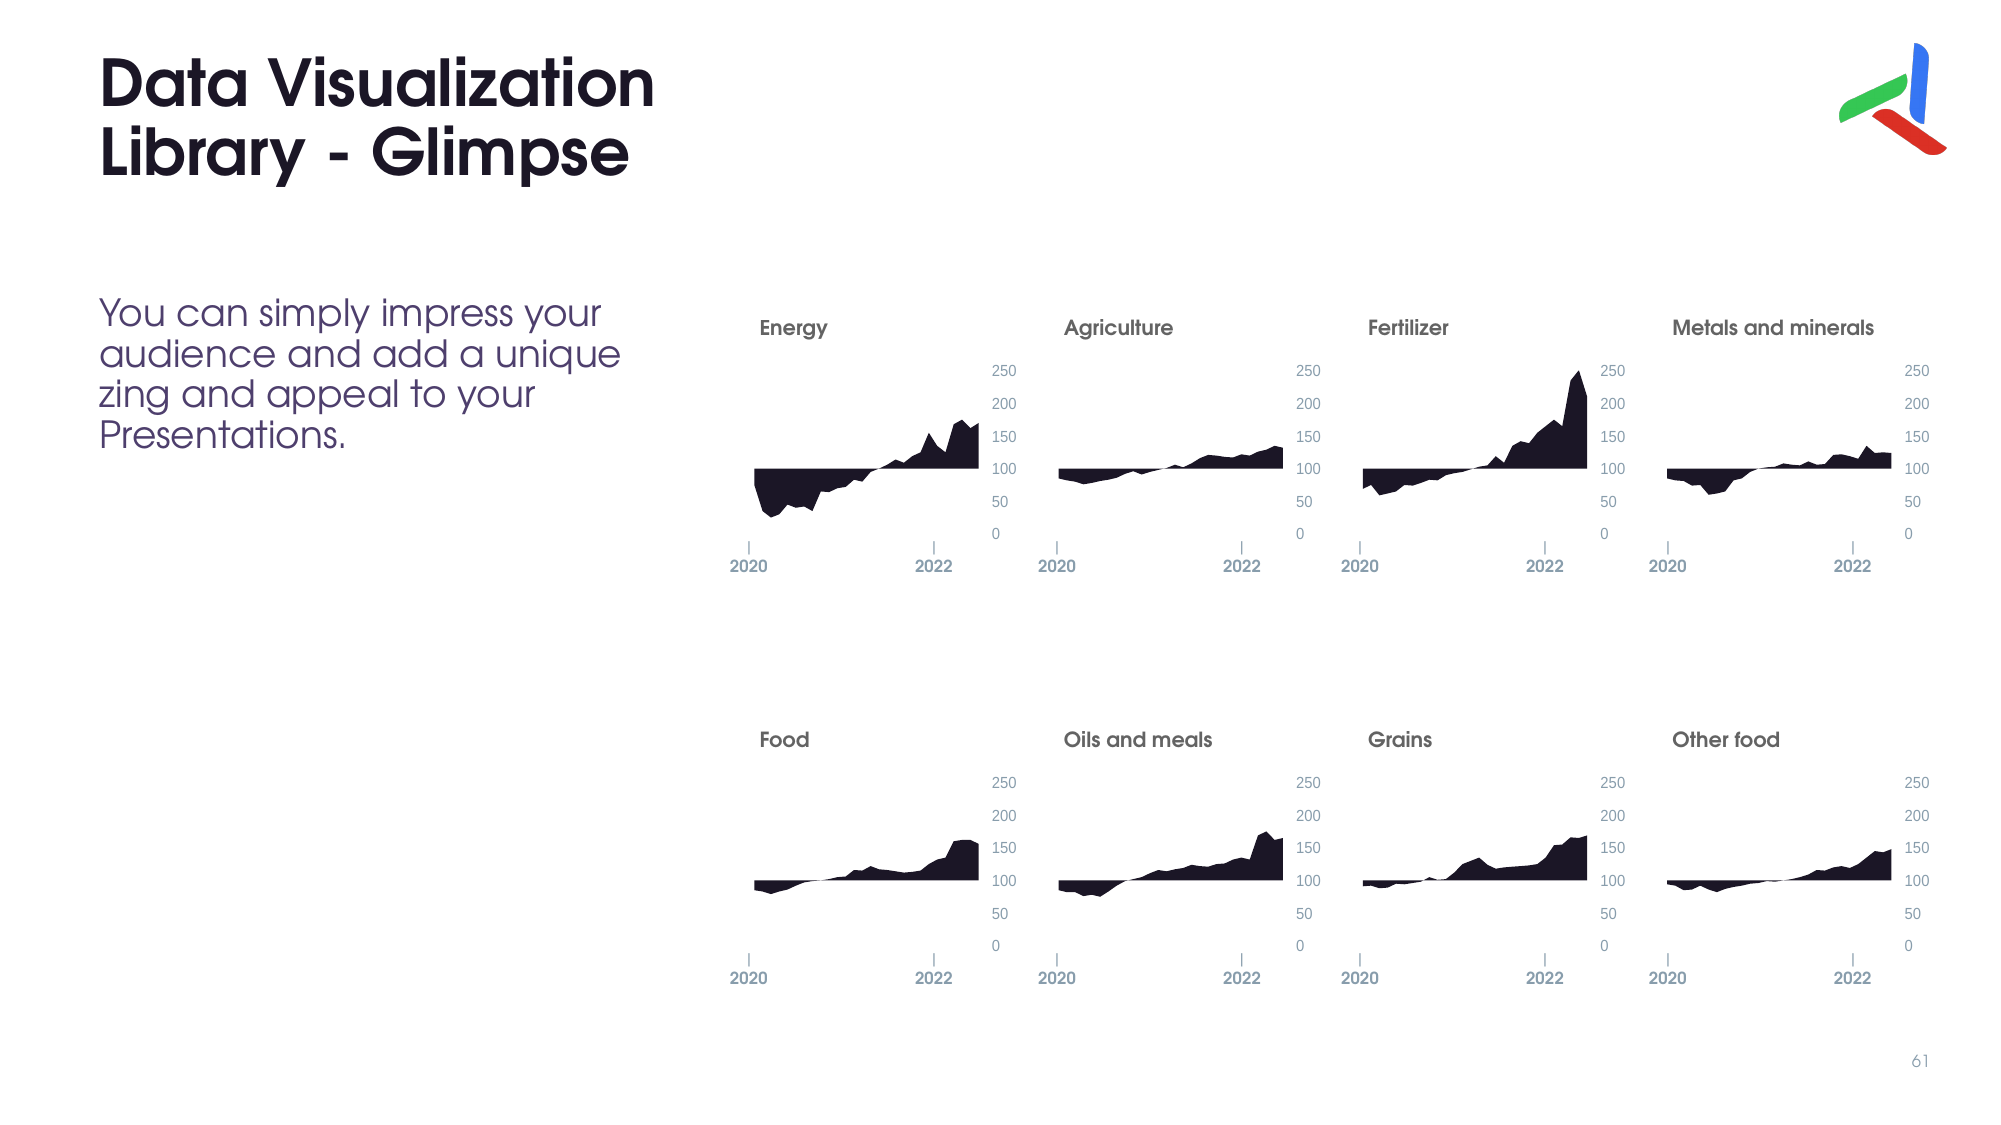

# Data Visualization Library - Glimpse
You can simply impress your audience and add a unique zing and appeal to your Presentations.

Agriculture
Metals and minerals
Energy
Fertilizer

### Chart

| Category | Series 1 |
|---|---|
| Jan | 75.0 |
| Feb | 35.0 |
| Mar | 25.0 |
| April | 30.0 |
| May | 45.0 |
| Jun | 40.0 |
| July | 42.0 |
| Aug | 35.0 |
| Sept | 65.0 |
| Oct | 64.0 |
| Nov | 70.0 |
| Dec | 72.0 |
| Jan | 83.0 |
| Feb | 80.0 |
| Mar | 95.0 |
| April | 100.0 |
| May | 106.0 |
| Jun | 114.0 |
| July | 109.0 |
| Aug | 119.0 |
| Sept | 125.0 |
| Oct | 155.0 |
| Nov | 135.0 |
| Dec | 125.0 |
| Jan | 168.0 |
| Feb | 175.0 |
| Mar | 162.0 |
| Apr | 170.0 |

### Chart

| Category | Series 1 |
|---|---|
| Jan | 85.0 |
| Feb | 82.0 |
| Mar | 80.0 |
| April | 76.0 |
| May | 78.0 |
| Jun | 81.0 |
| July | 83.0 |
| Aug | 86.0 |
| Sept | 92.0 |
| Oct | 96.0 |
| Nov | 91.0 |
| Dec | 95.0 |
| Jan | 98.0 |
| Feb | 101.0 |
| Mar | 106.0 |
| April | 102.0 |
| May | 108.0 |
| Jun | 116.0 |
| July | 121.0 |
| Aug | 120.0 |
| Sept | 118.0 |
| Oct | 117.0 |
| Nov | 122.0 |
| Dec | 120.0 |
| Jan | 126.0 |
| Feb | 129.0 |
| Mar | 135.0 |
| Apr | 132.0 |

### Chart

| Category | Series 1 |
|---|---|
| Jan | 69.0 |
| Feb | 75.0 |
| Mar | 59.0 |
| April | 62.0 |
| May | 65.0 |
| Jun | 75.0 |
| July | 74.0 |
| Aug | 78.0 |
| Sept | 83.0 |
| Oct | 82.0 |
| Nov | 90.0 |
| Dec | 93.0 |
| Jan | 95.0 |
| Feb | 99.0 |
| Mar | 103.0 |
| April | 105.0 |
| May | 119.0 |
| Jun | 109.0 |
| July | 135.0 |
| Aug | 142.0 |
| Sept | 139.0 |
| Oct | 155.0 |
| Nov | 165.0 |
| Dec | 175.0 |
| Jan | 165.0 |
| Feb | 235.0 |
| Mar | 251.0 |
| Apr | 210.0 |

### Chart

| Category | Series 1 |
|---|---|
| Jan | 85.0 |
| Feb | 82.0 |
| Mar | 81.0 |
| April | 74.0 |
| May | 75.0 |
| Jun | 60.0 |
| July | 62.0 |
| Aug | 65.0 |
| Sept | 82.0 |
| Oct | 85.0 |
| Nov | 95.0 |
| Dec | 100.0 |
| Jan | 102.0 |
| Feb | 103.0 |
| Mar | 108.0 |
| April | 106.0 |
| May | 105.0 |
| Jun | 111.0 |
| July | 106.0 |
| Aug | 107.0 |
| Sept | 121.0 |
| Oct | 122.0 |
| Nov | 119.0 |
| Dec | 115.0 |
| Jan | 135.0 |
| Feb | 124.0 |
| Mar | 125.0 |
| Apr | 124.0 |
|
2020
|
2022
|
2020
|
2022
|
2020
|
2022
|
2020
|
2022
Oils and meals
Other food
Food
Grains

### Chart

| Category | Series 1 |
|---|---|
| Jan | 85.0 |
| Feb | 83.0 |
| Mar | 79.0 |
| April | 83.0 |
| May | 86.0 |
| Jun | 92.0 |
| July | 97.0 |
| Aug | 99.0 |
| Sept | 100.0 |
| Oct | 102.0 |
| Nov | 105.0 |
| Dec | 106.0 |
| Jan | 116.0 |
| Feb | 115.0 |
| Mar | 122.0 |
| April | 117.0 |
| May | 116.0 |
| Jun | 114.0 |
| July | 112.0 |
| Aug | 113.0 |
| Sept | 115.0 |
| Oct | 125.0 |
| Nov | 132.0 |
| Dec | 135.0 |
| Jan | 160.0 |
| Feb | 162.0 |
| Mar | 162.0 |
| Apr | 156.0 |

### Chart

| Category | Series 1 |
|---|---|
| Jan | 85.0 |
| Feb | 82.0 |
| Mar | 82.0 |
| April | 76.0 |
| May | 78.0 |
| Jun | 75.0 |
| July | 83.0 |
| Aug | 92.0 |
| Sept | 99.0 |
| Oct | 102.0 |
| Nov | 105.0 |
| Dec | 111.0 |
| Jan | 116.0 |
| Feb | 114.0 |
| Mar | 117.0 |
| April | 119.0 |
| May | 124.0 |
| Jun | 122.0 |
| July | 121.0 |
| Aug | 125.0 |
| Sept | 126.0 |
| Oct | 132.0 |
| Nov | 135.0 |
| Dec | 132.0 |
| Jan | 169.0 |
| Feb | 175.0 |
| Mar | 162.0 |
| Apr | 165.0 |

### Chart

| Category | Series 1 |
|---|---|
| Jan | 91.0 |
| Feb | 92.0 |
| Mar | 88.0 |
| April | 89.0 |
| May | 95.0 |
| Jun | 94.0 |
| July | 96.0 |
| Aug | 98.0 |
| Sept | 105.0 |
| Oct | 101.0 |
| Nov | 102.0 |
| Dec | 112.0 |
| Jan | 125.0 |
| Feb | 130.0 |
| Mar | 135.0 |
| April | 124.0 |
| May | 118.0 |
| Jun | 120.0 |
| July | 121.0 |
| Aug | 122.0 |
| Sept | 123.0 |
| Oct | 125.0 |
| Nov | 135.0 |
| Dec | 154.0 |
| Jan | 155.0 |
| Feb | 166.0 |
| Mar | 165.0 |
| Apr | 169.0 |

### Chart

| Category | Series 1 |
|---|---|
| Jan | 94.0 |
| Feb | 92.0 |
| Mar | 85.0 |
| April | 86.0 |
| May | 92.0 |
| Jun | 86.0 |
| July | 82.0 |
| Aug | 87.0 |
| Sept | 90.0 |
| Oct | 92.0 |
| Nov | 95.0 |
| Dec | 96.0 |
| Jan | 99.0 |
| Feb | 98.0 |
| Mar | 100.0 |
| April | 102.0 |
| May | 105.0 |
| Jun | 109.0 |
| July | 116.0 |
| Aug | 115.0 |
| Sept | 120.0 |
| Oct | 122.0 |
| Nov | 119.0 |
| Dec | 125.0 |
| Jan | 135.0 |
| Feb | 145.0 |
| Mar | 143.0 |
| Apr | 148.0 |
|
2020
|
2022
|
2020
|
2022
|
2020
|
2022
|
2020
|
2022